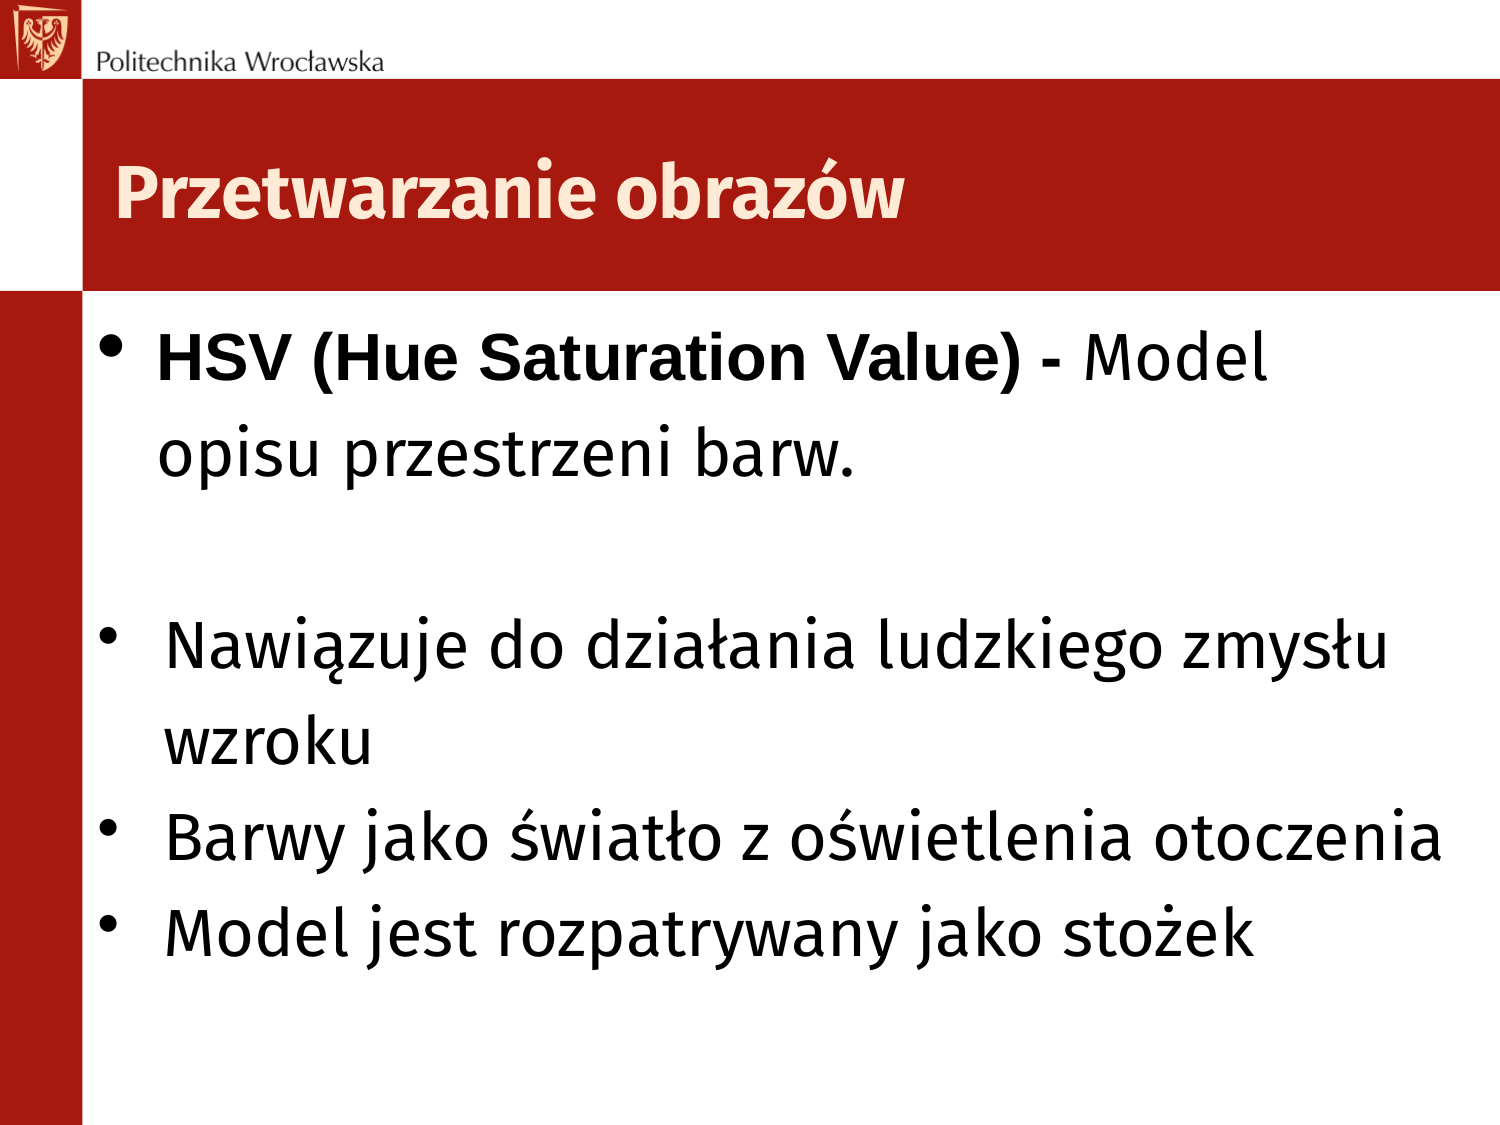

Przetwarzanie obrazów
HSV (Hue Saturation Value) - Model opisu przestrzeni barw.

Nawiązuje do działania ludzkiego zmysłu wzroku
Barwy jako światło z oświetlenia otoczenia
Model jest rozpatrywany jako stożek